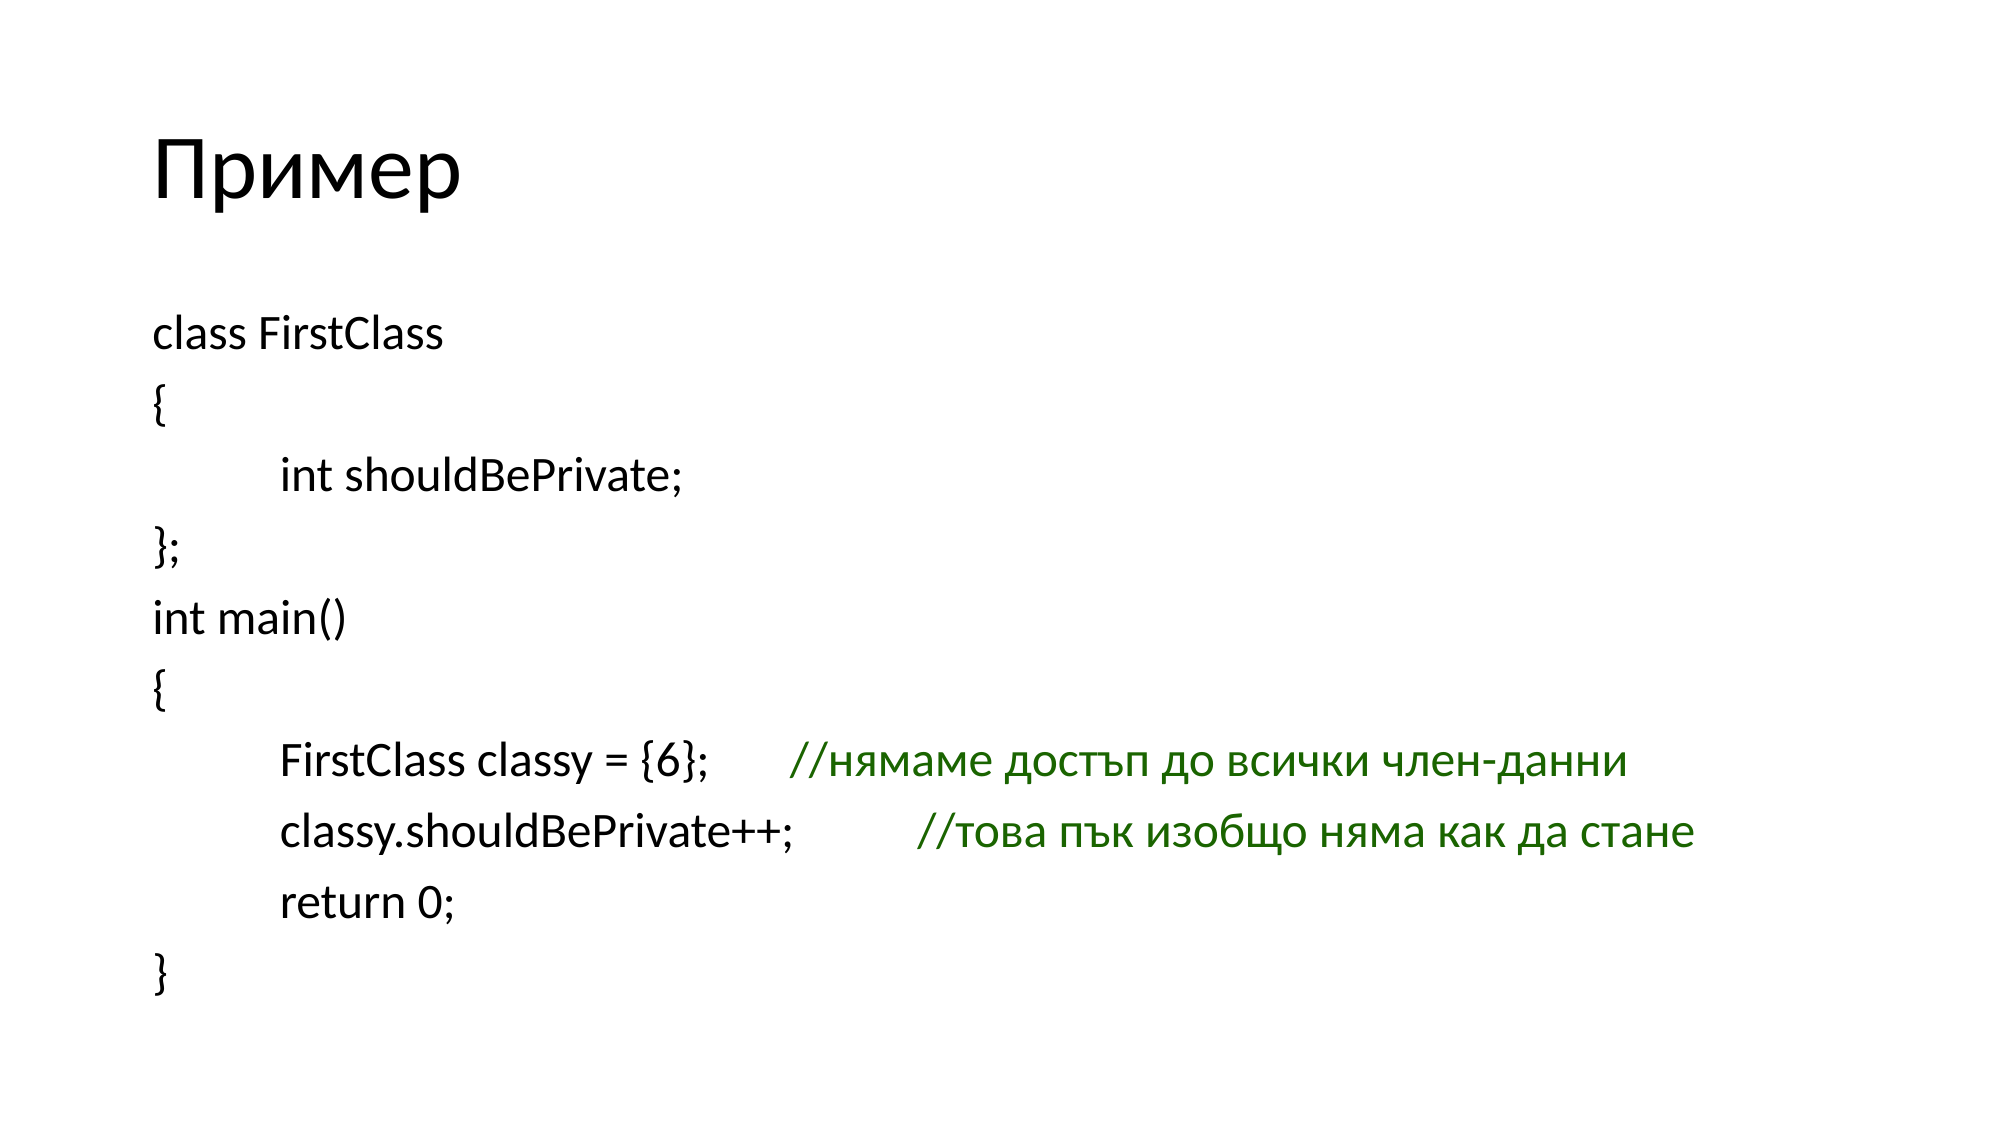

# Пример
class FirstClass
{
	int shouldBePrivate;
};
int main()
{
	FirstClass classy = {6};	//нямаме достъп до всички член-данни
	classy.shouldBePrivate++;	//това пък изобщо няма как да стане
	return 0;
}